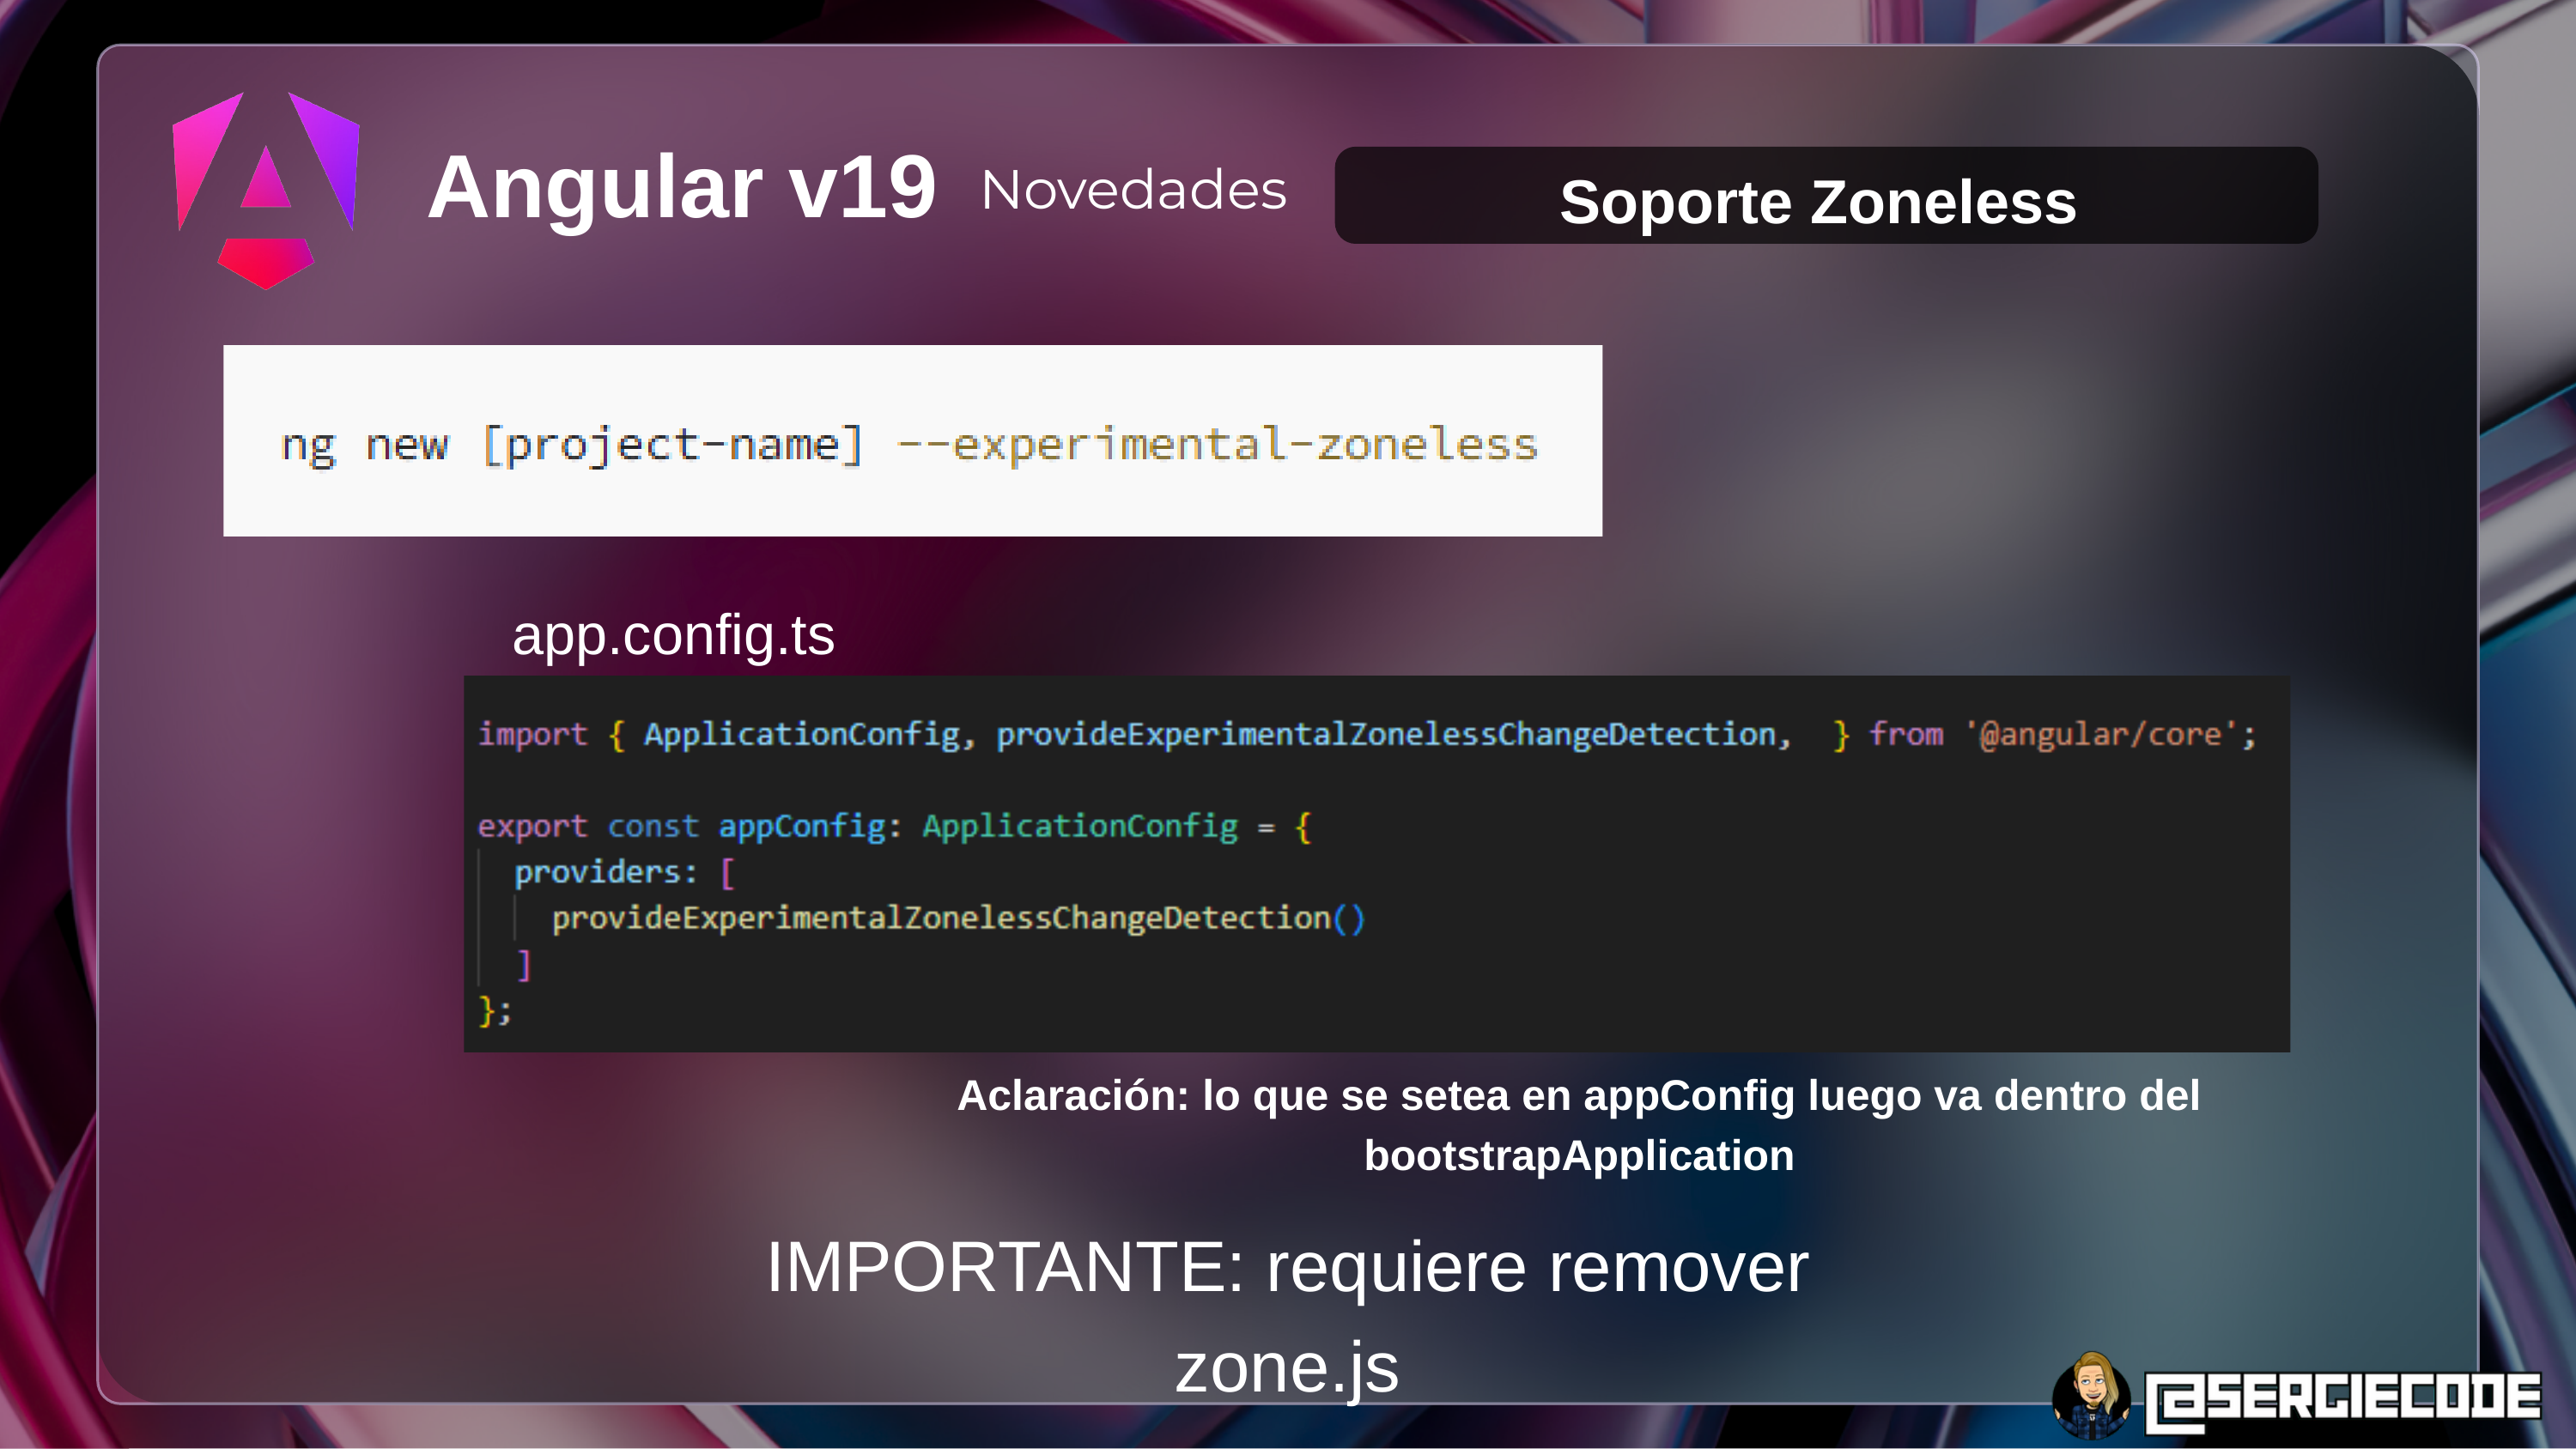

Soporte Zoneless
Angular v19
Novedades

app.config.ts

Aclaración: lo que se setea en appConfig luego va dentro del bootstrapApplication
IMPORTANTE: requiere remover zone.js